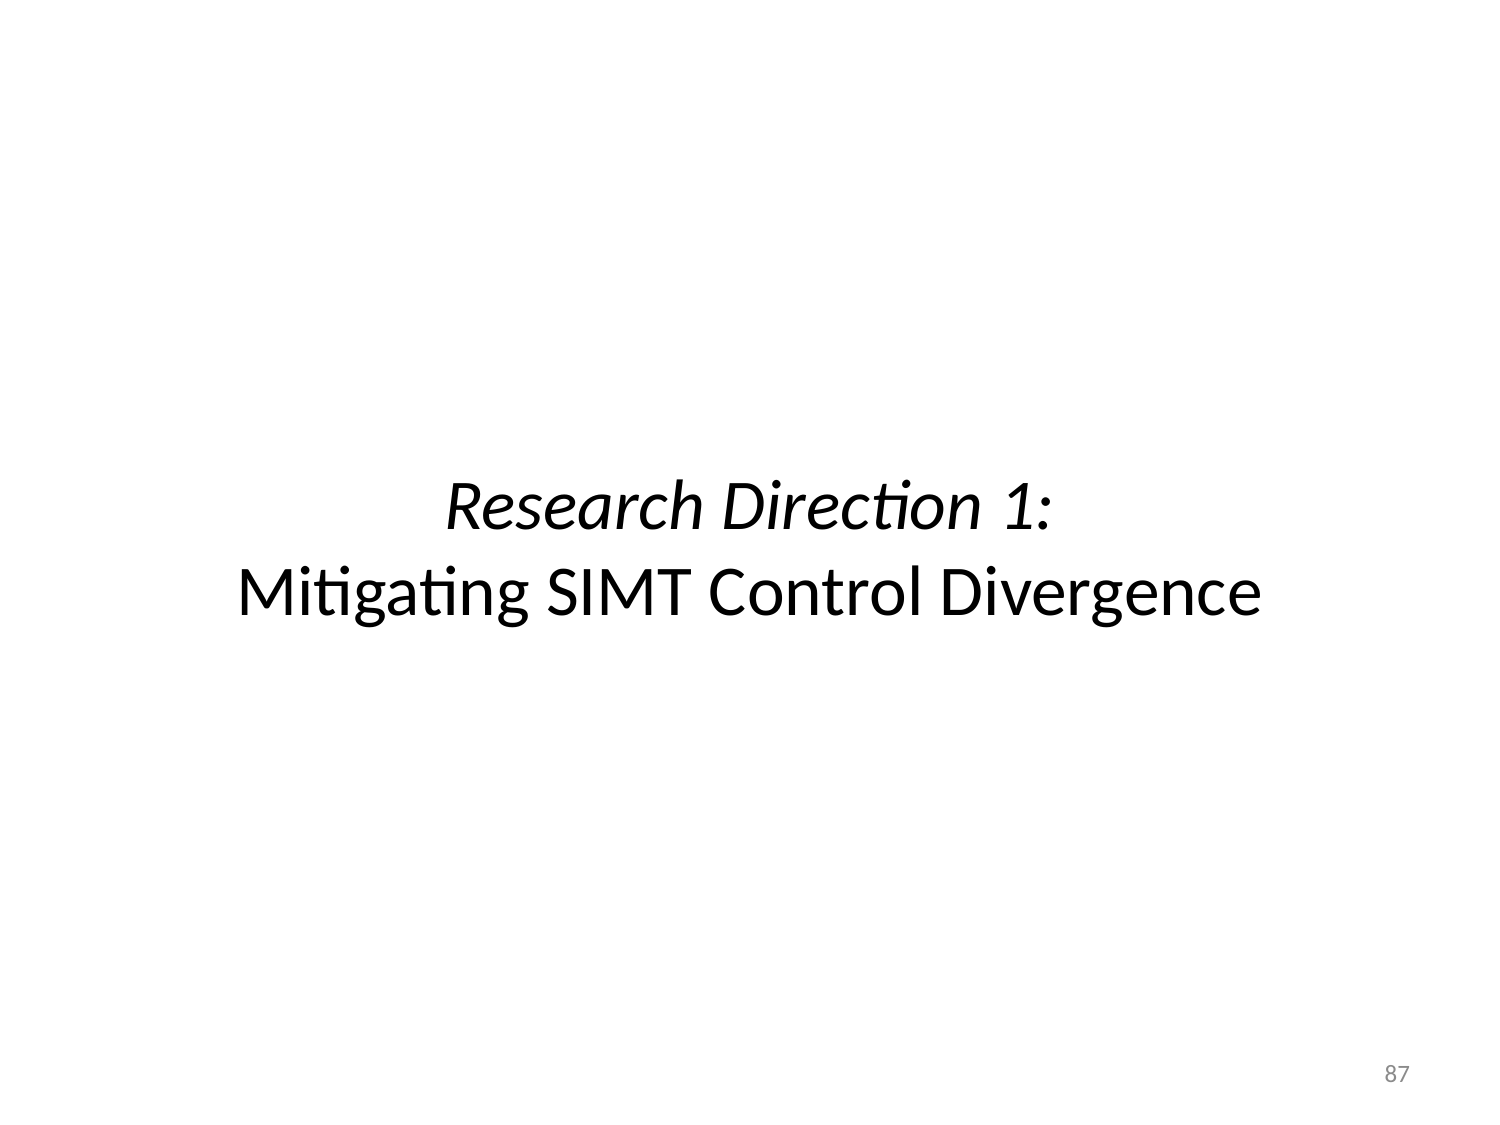

# Research Direction 1: Mitigating SIMT Control Divergence
87